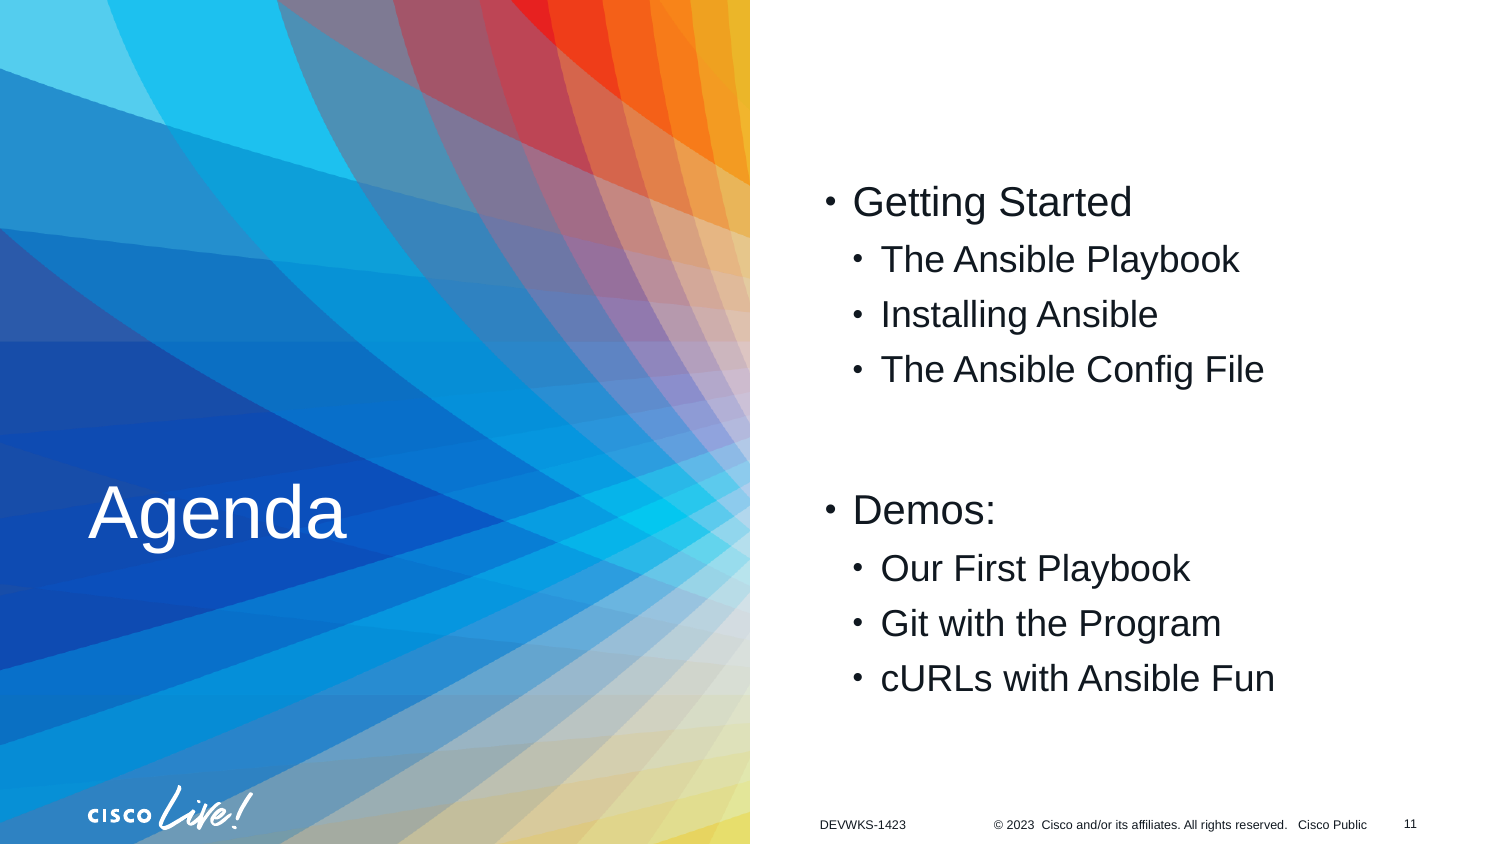

Getting Started
The Ansible Playbook
Installing Ansible
The Ansible Config File

Demos:
Our First Playbook
Git with the Program
cURLs with Ansible Fun

11
DEVWKS-1423